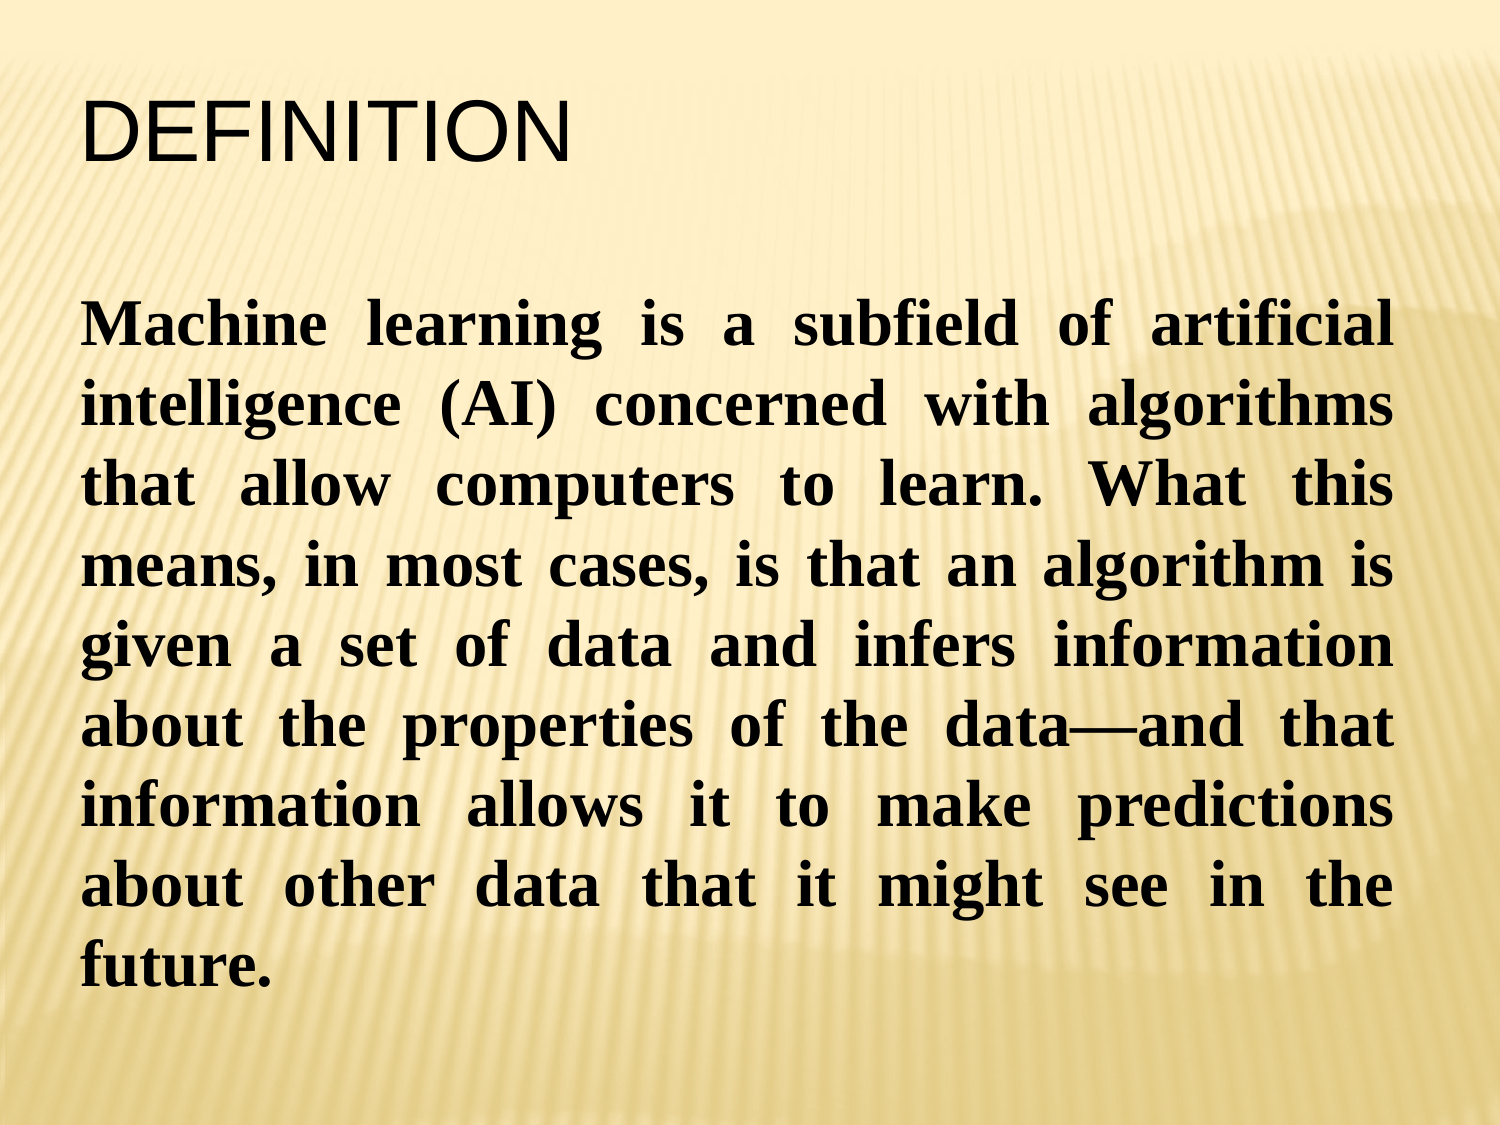

# definition
Machine learning is a subfield of artificial intelligence (AI) concerned with algorithms that allow computers to learn. What this means, in most cases, is that an algorithm is given a set of data and infers information about the properties of the data—and that information allows it to make predictions about other data that it might see in the future.